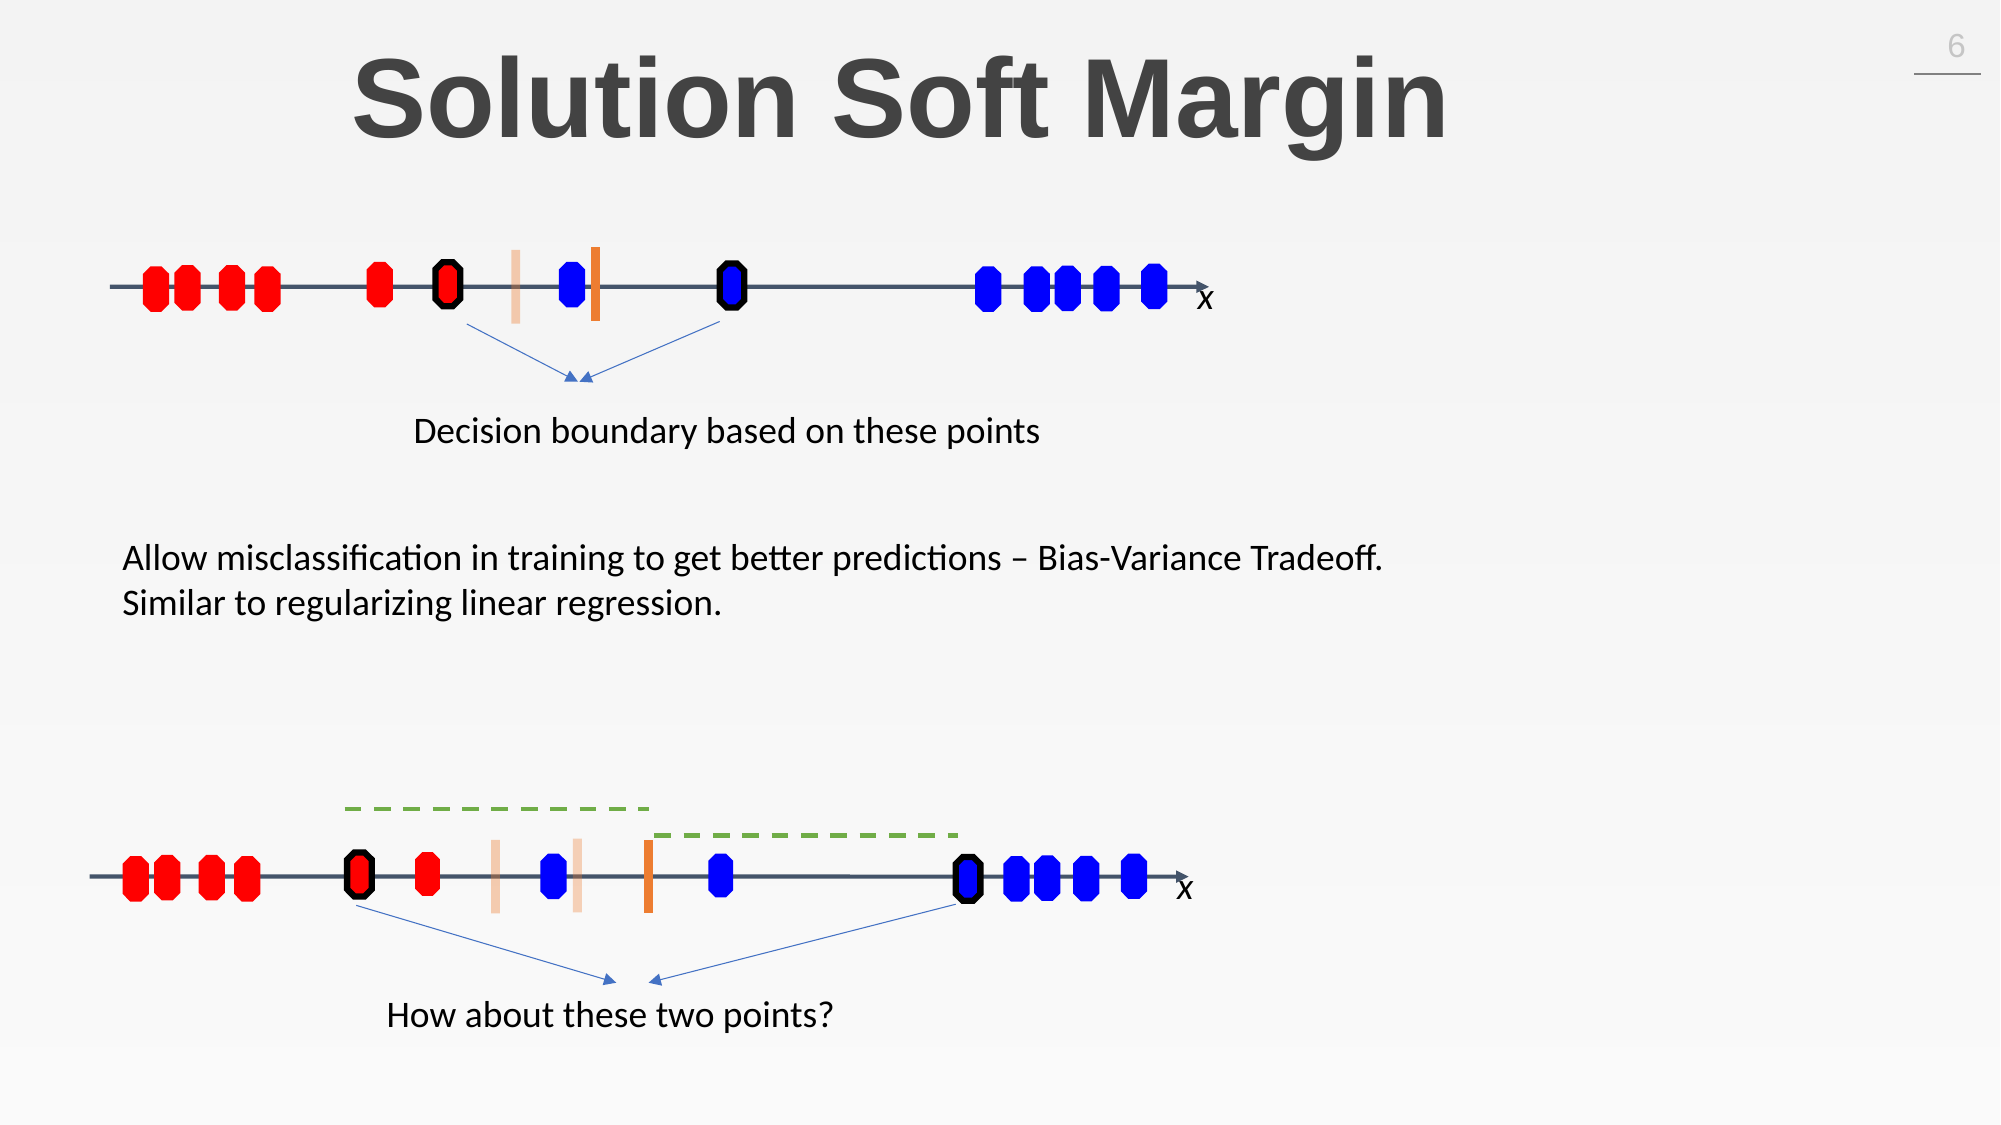

# Solution Soft Margin
6

x

Decision boundary based on these points
Allow misclassification in training to get better predictions – Bias-Variance Tradeoff.
Similar to regularizing linear regression.
How about these two points?

x